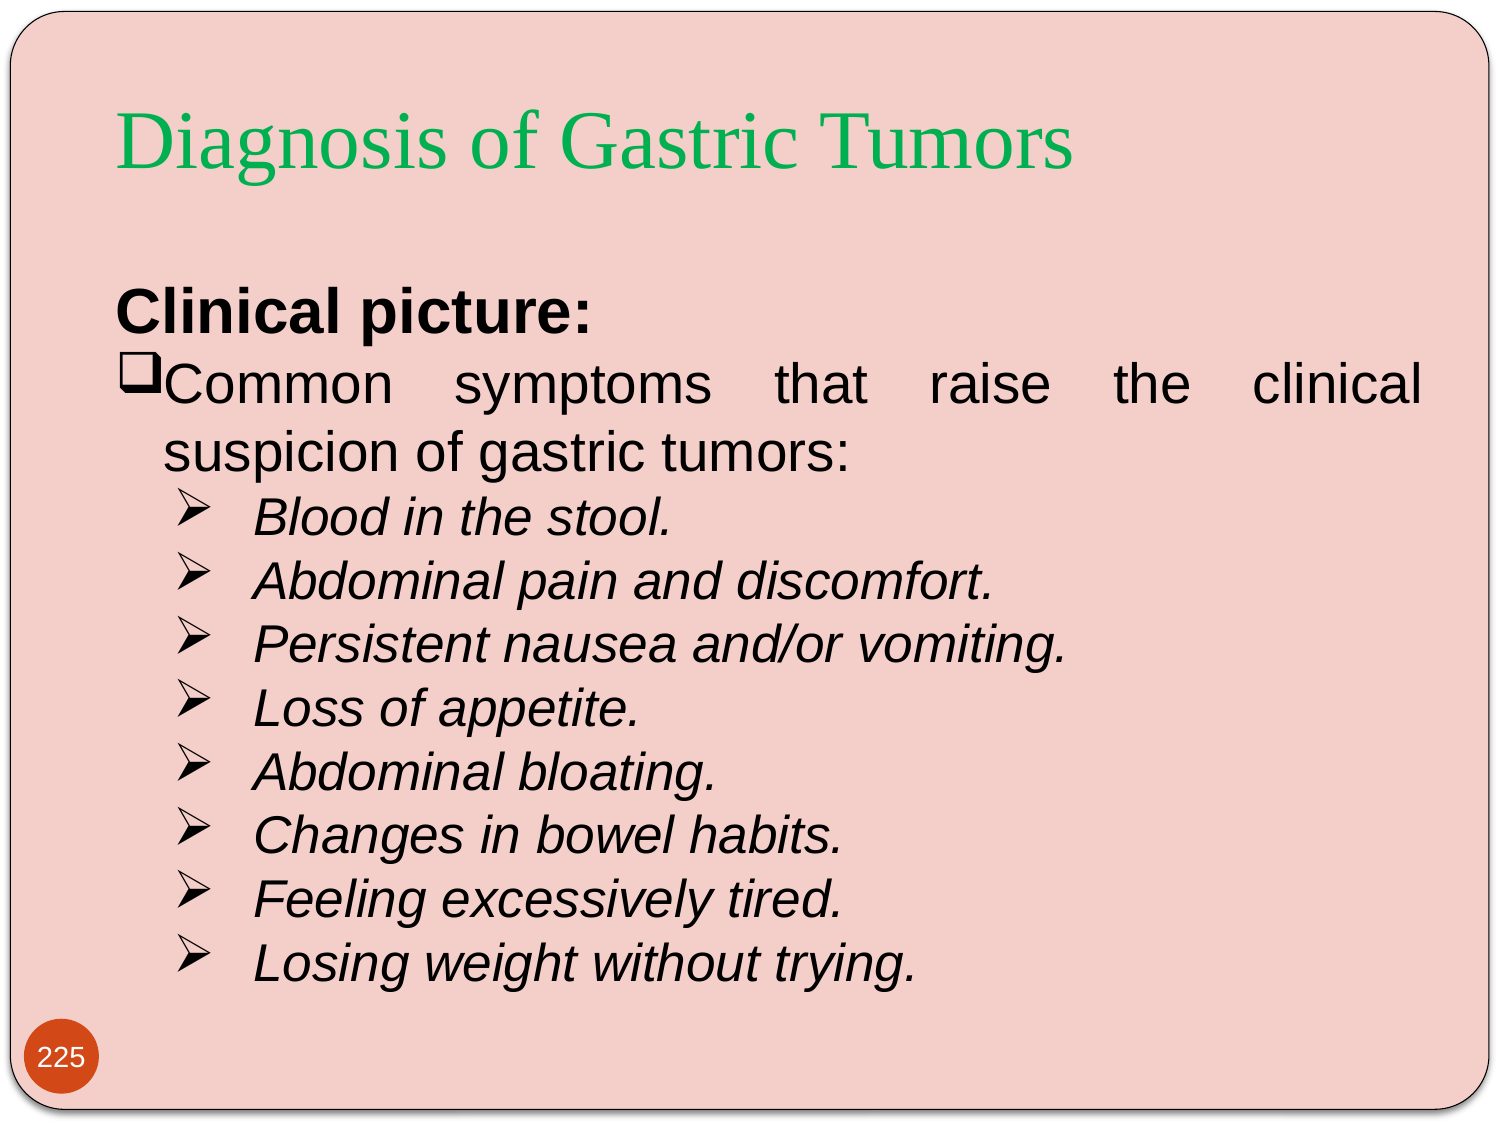

# Diagnosis of Gastric Tumors
Clinical picture:
Common symptoms that raise the clinical suspicion of gastric tumors:
Blood in the stool.
Abdominal pain and discomfort.
Persistent nausea and/or vomiting.
Loss of appetite.
Abdominal bloating.
Changes in bowel habits.
Feeling excessively tired.
Losing weight without trying.

225